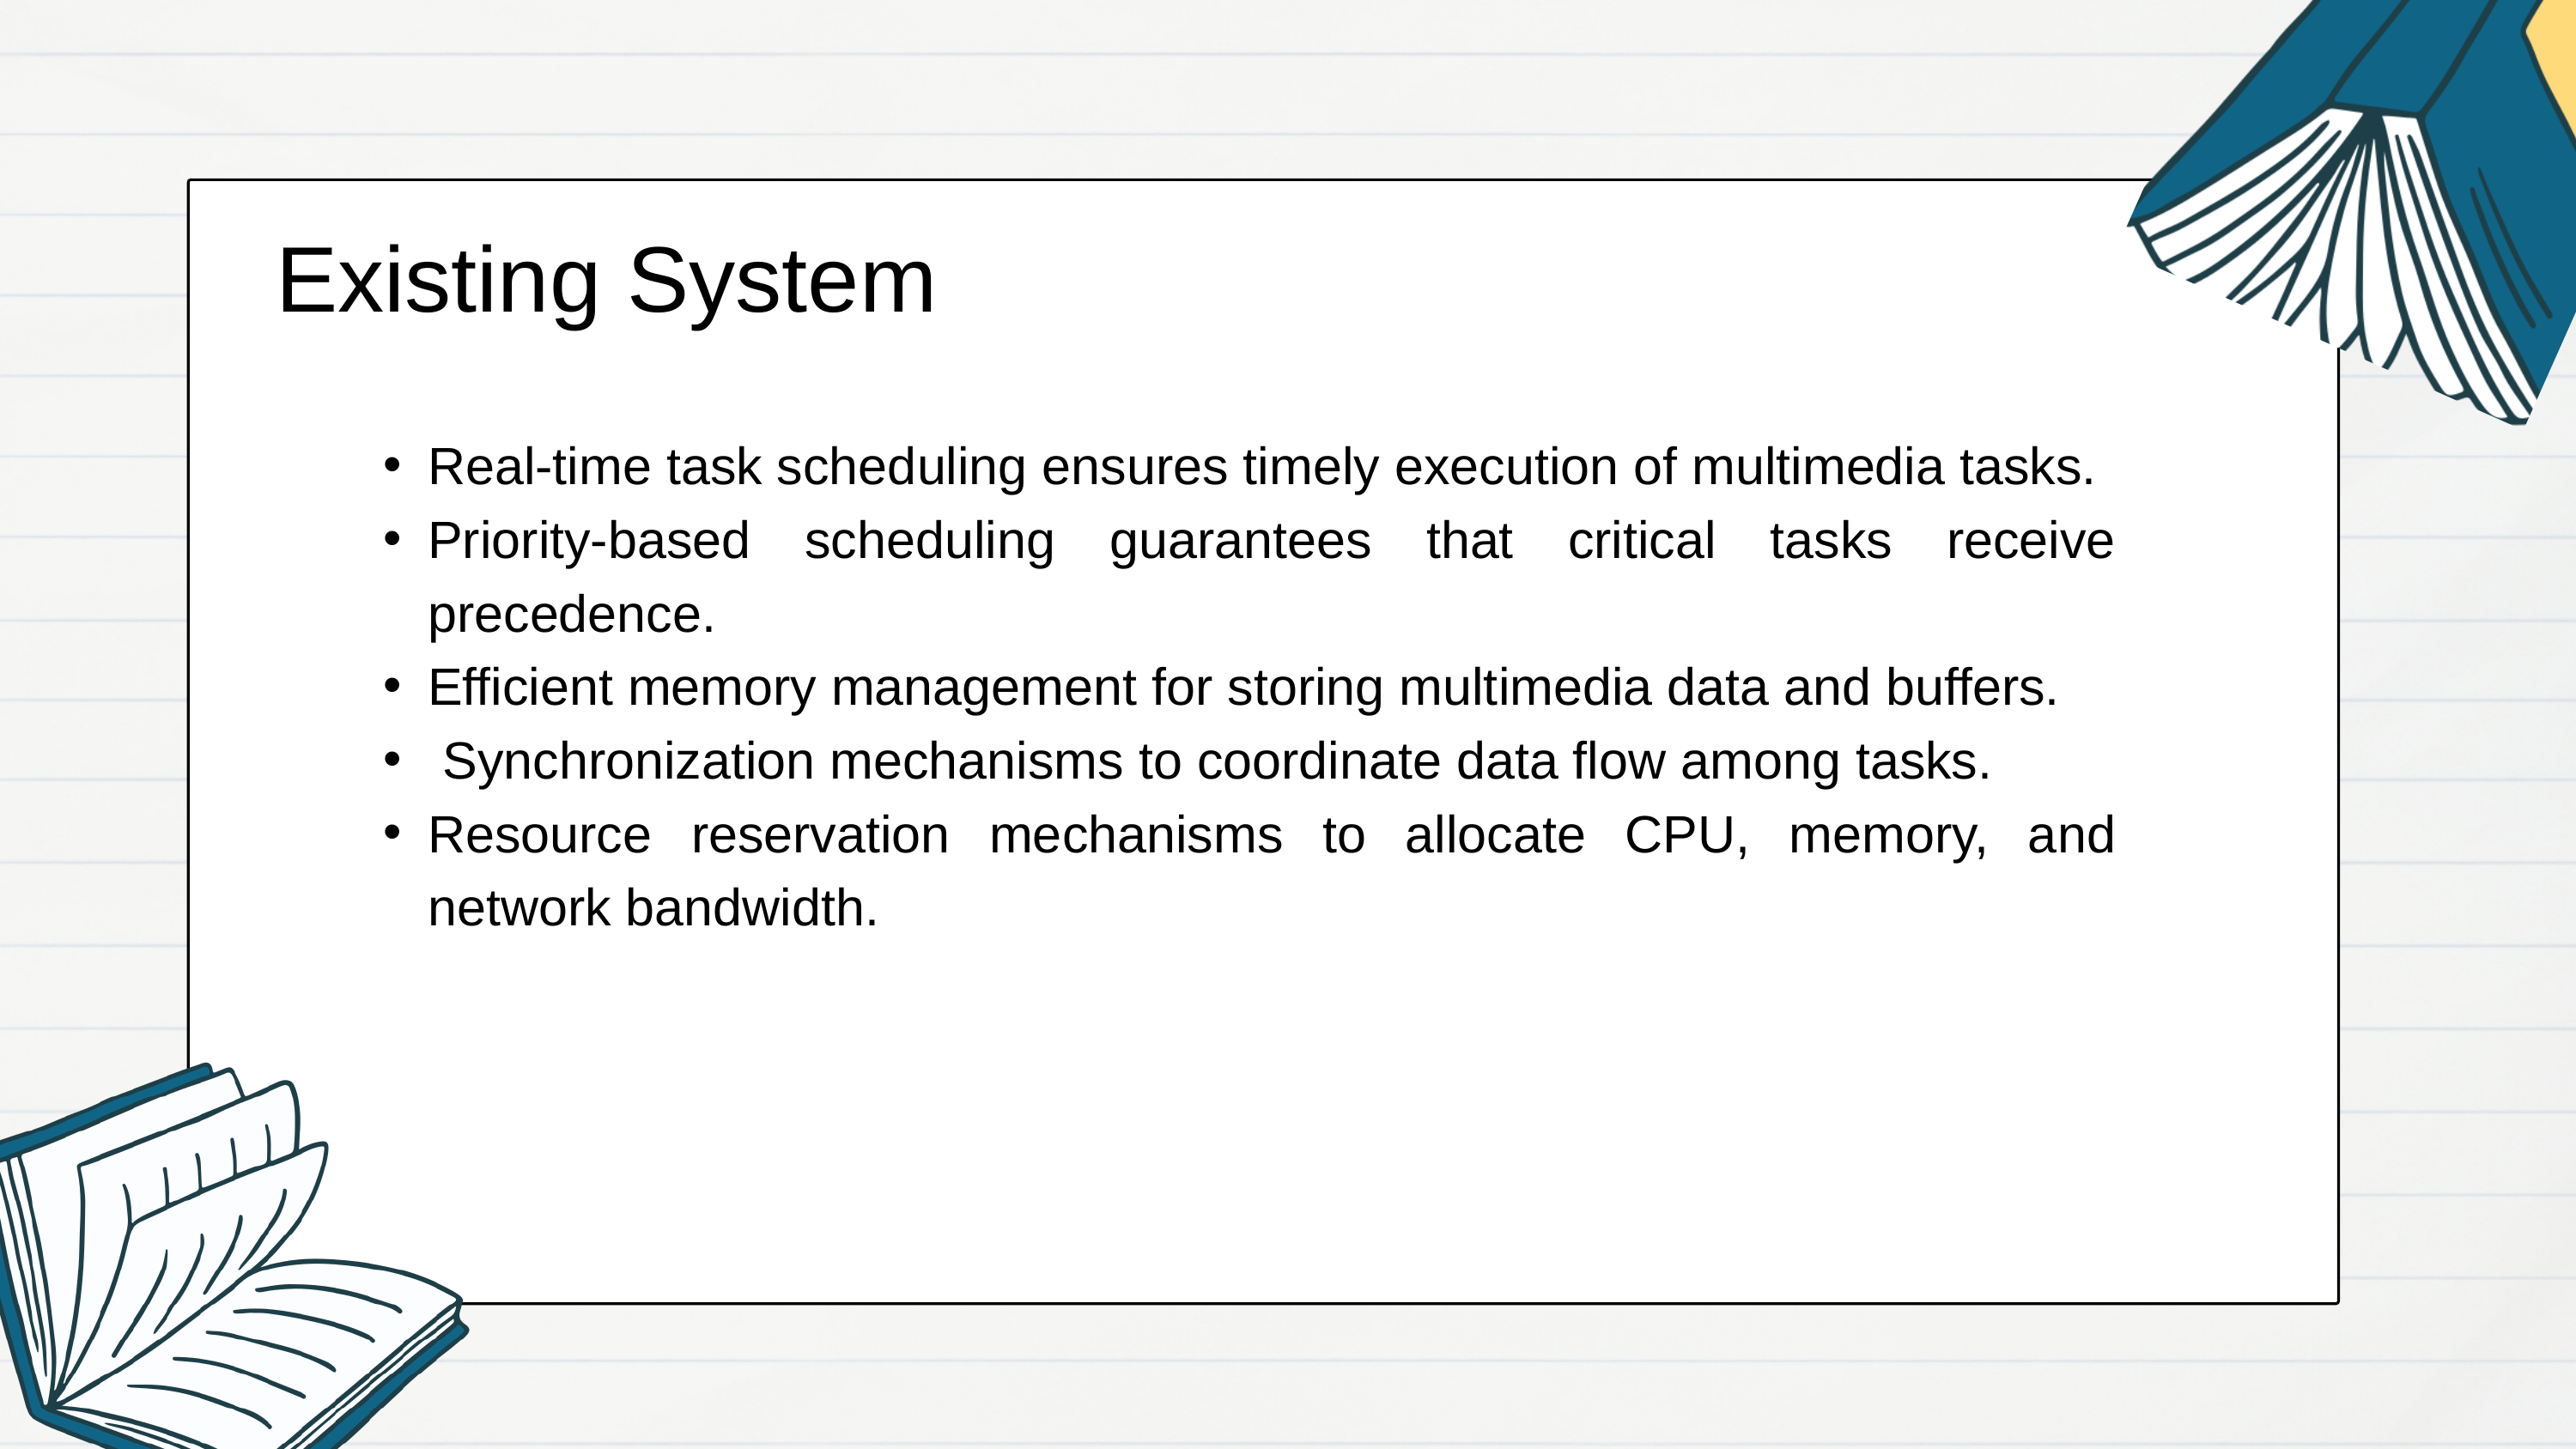

Existing System
Real-time task scheduling ensures timely execution of multimedia tasks.
Priority-based scheduling guarantees that critical tasks receive precedence.
Efficient memory management for storing multimedia data and buffers.
 Synchronization mechanisms to coordinate data flow among tasks.
Resource reservation mechanisms to allocate CPU, memory, and network bandwidth.